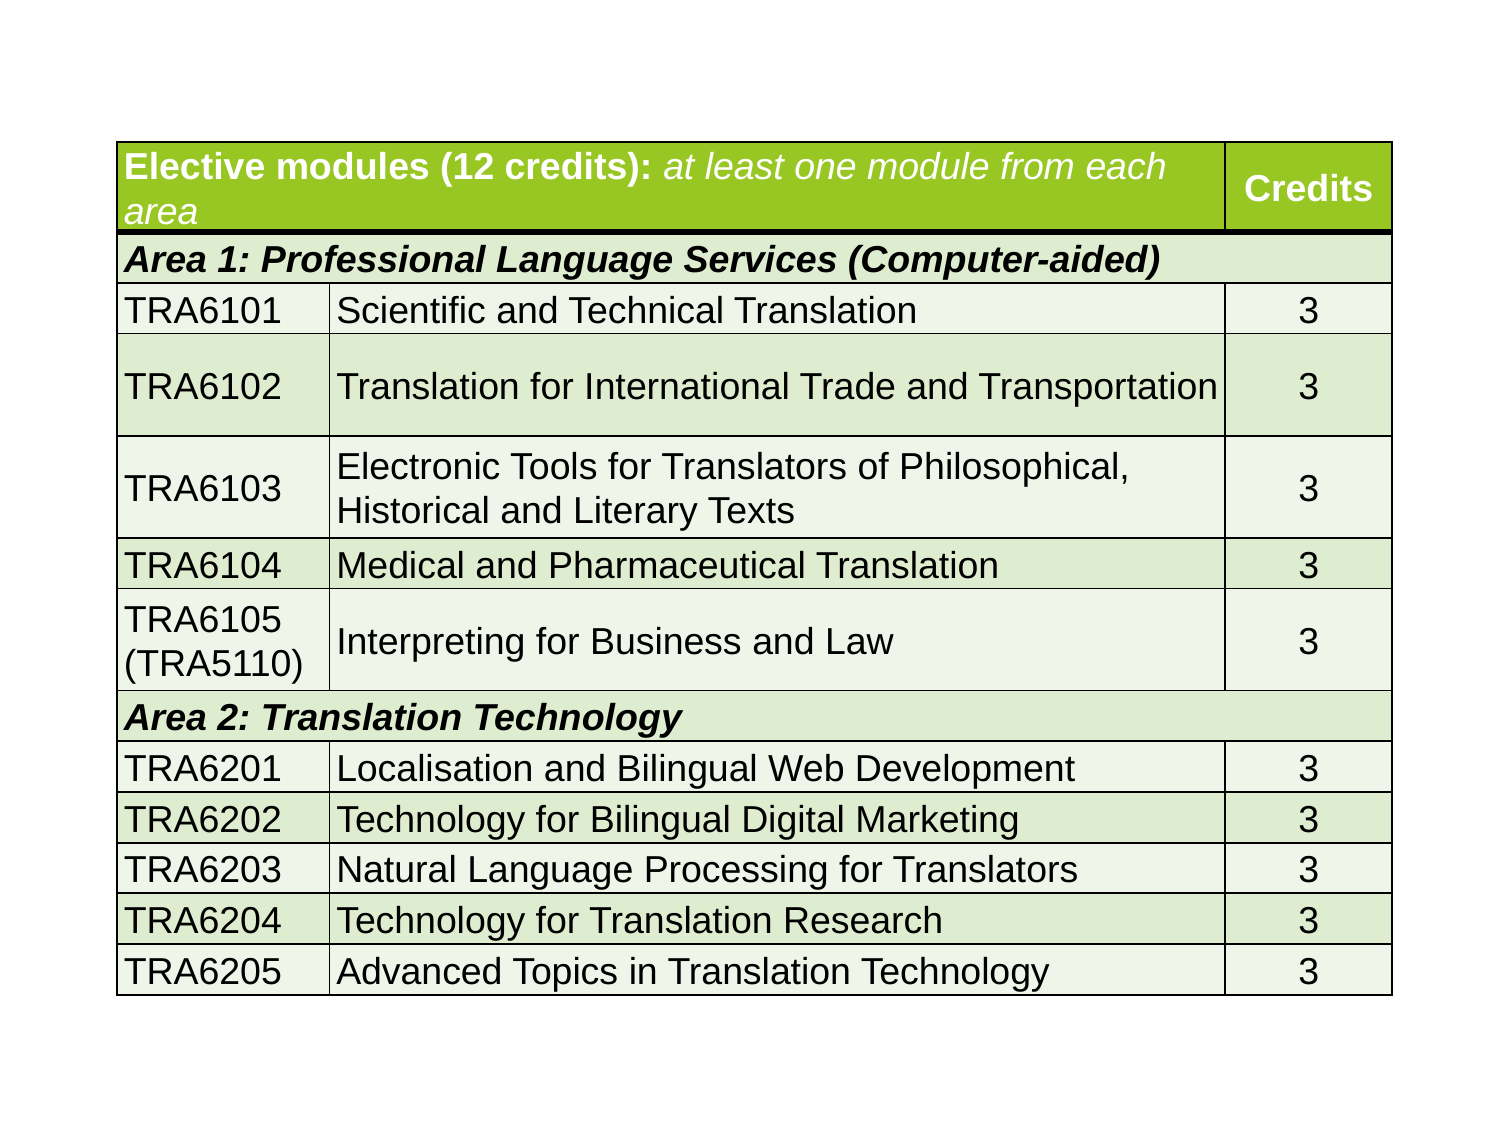

| Elective modules (12 credits): at least one module from each area |  | Credits |
| --- | --- | --- |
| Area 1: Professional Language Services (Computer-aided) |  |  |
| TRA6101 | Scientific and Technical Translation | 3 |
| TRA6102 | Translation for International Trade and Transportation | 3 |
| TRA6103 | Electronic Tools for Translators of Philosophical, Historical and Literary Texts | 3 |
| TRA6104 | Medical and Pharmaceutical Translation | 3 |
| TRA6105 (TRA5110) | Interpreting for Business and Law | 3 |
| Area 2: Translation Technology |  |  |
| TRA6201 | Localisation and Bilingual Web Development | 3 |
| TRA6202 | Technology for Bilingual Digital Marketing | 3 |
| TRA6203 | Natural Language Processing for Translators | 3 |
| TRA6204 | Technology for Translation Research | 3 |
| TRA6205 | Advanced Topics in Translation Technology | 3 |